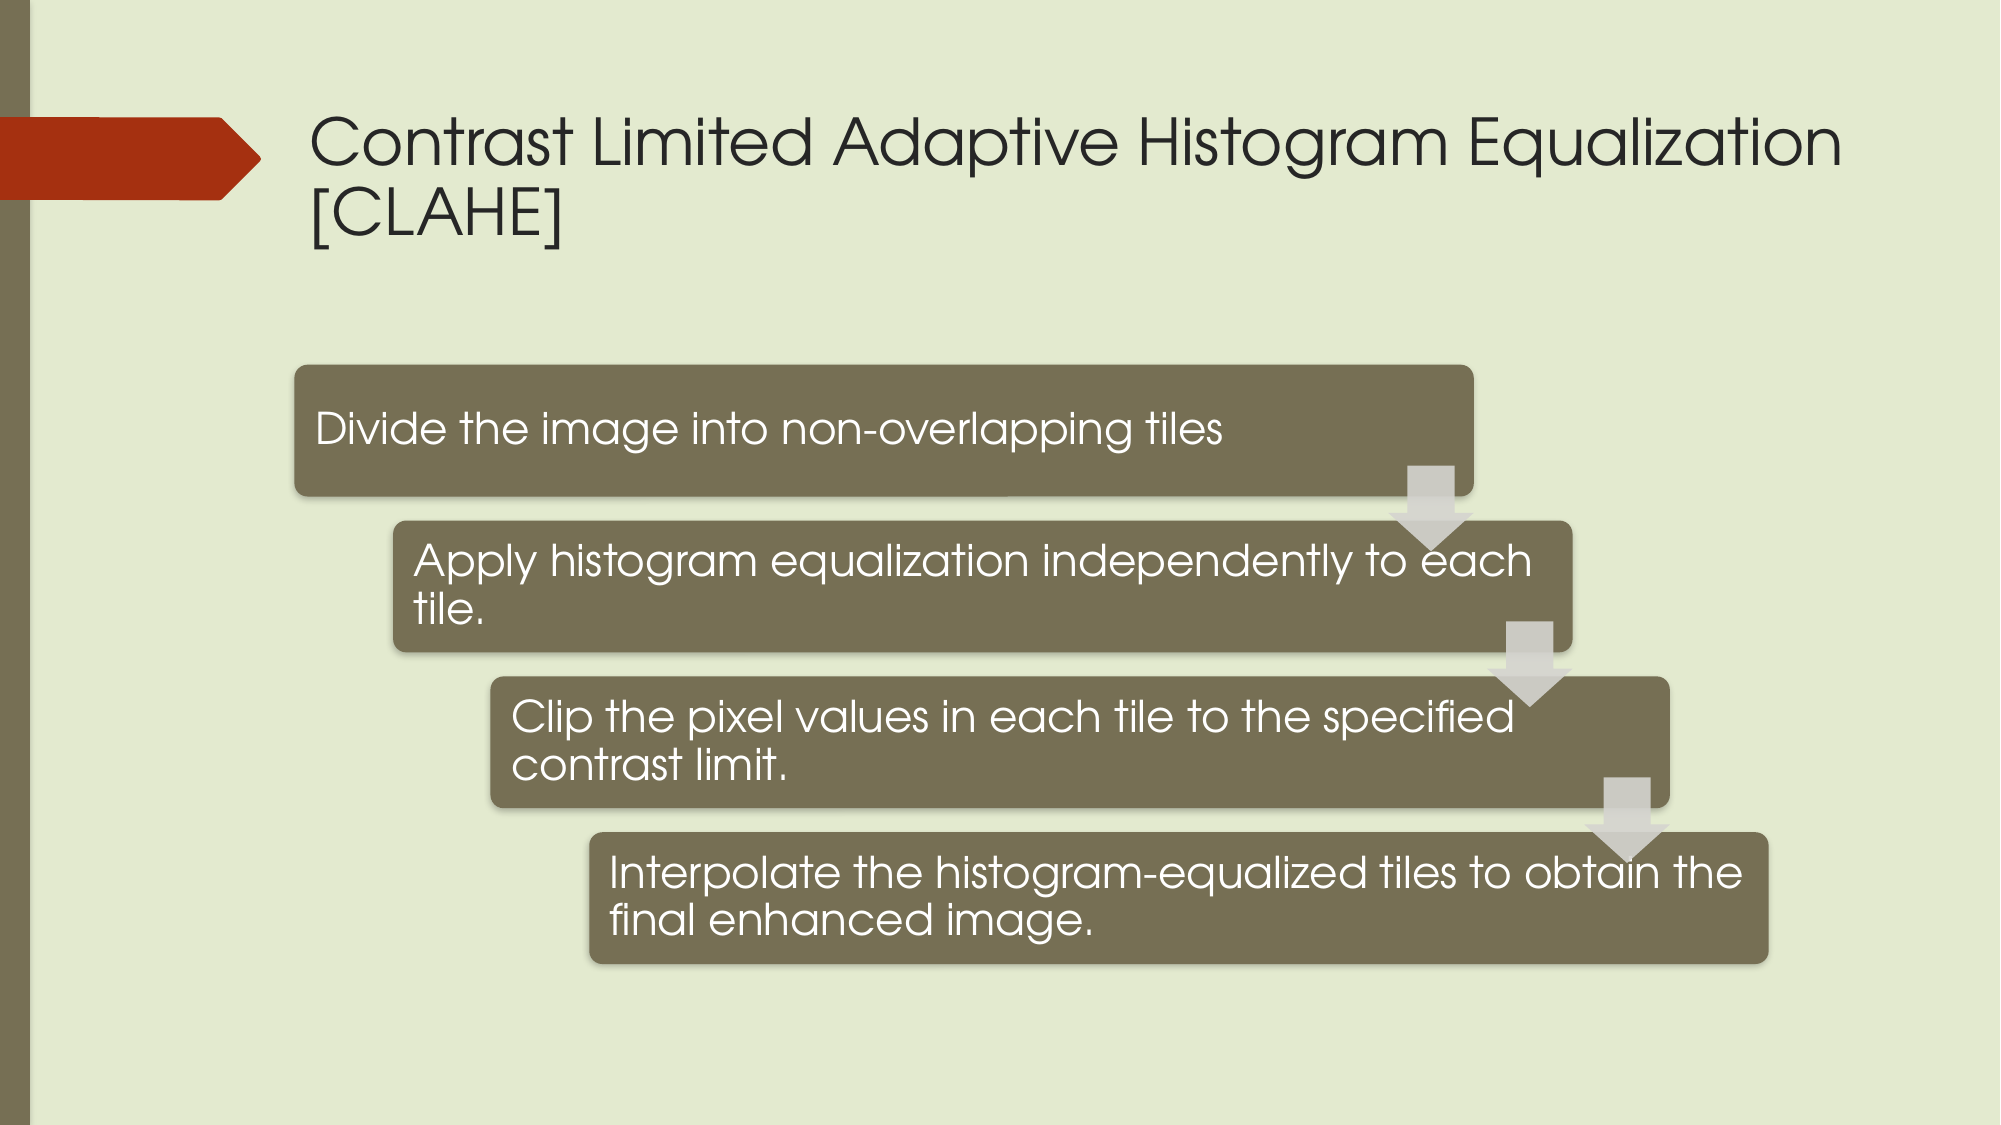

# Contrast Limited Adaptive Histogram Equalization [CLAHE]

Divide the image into non-overlapping tiles
Apply histogram equalization independently to each tile.
Clip the pixel values in each tile to the specified contrast limit.
Interpolate the histogram-equalized tiles to obtain the final enhanced image.